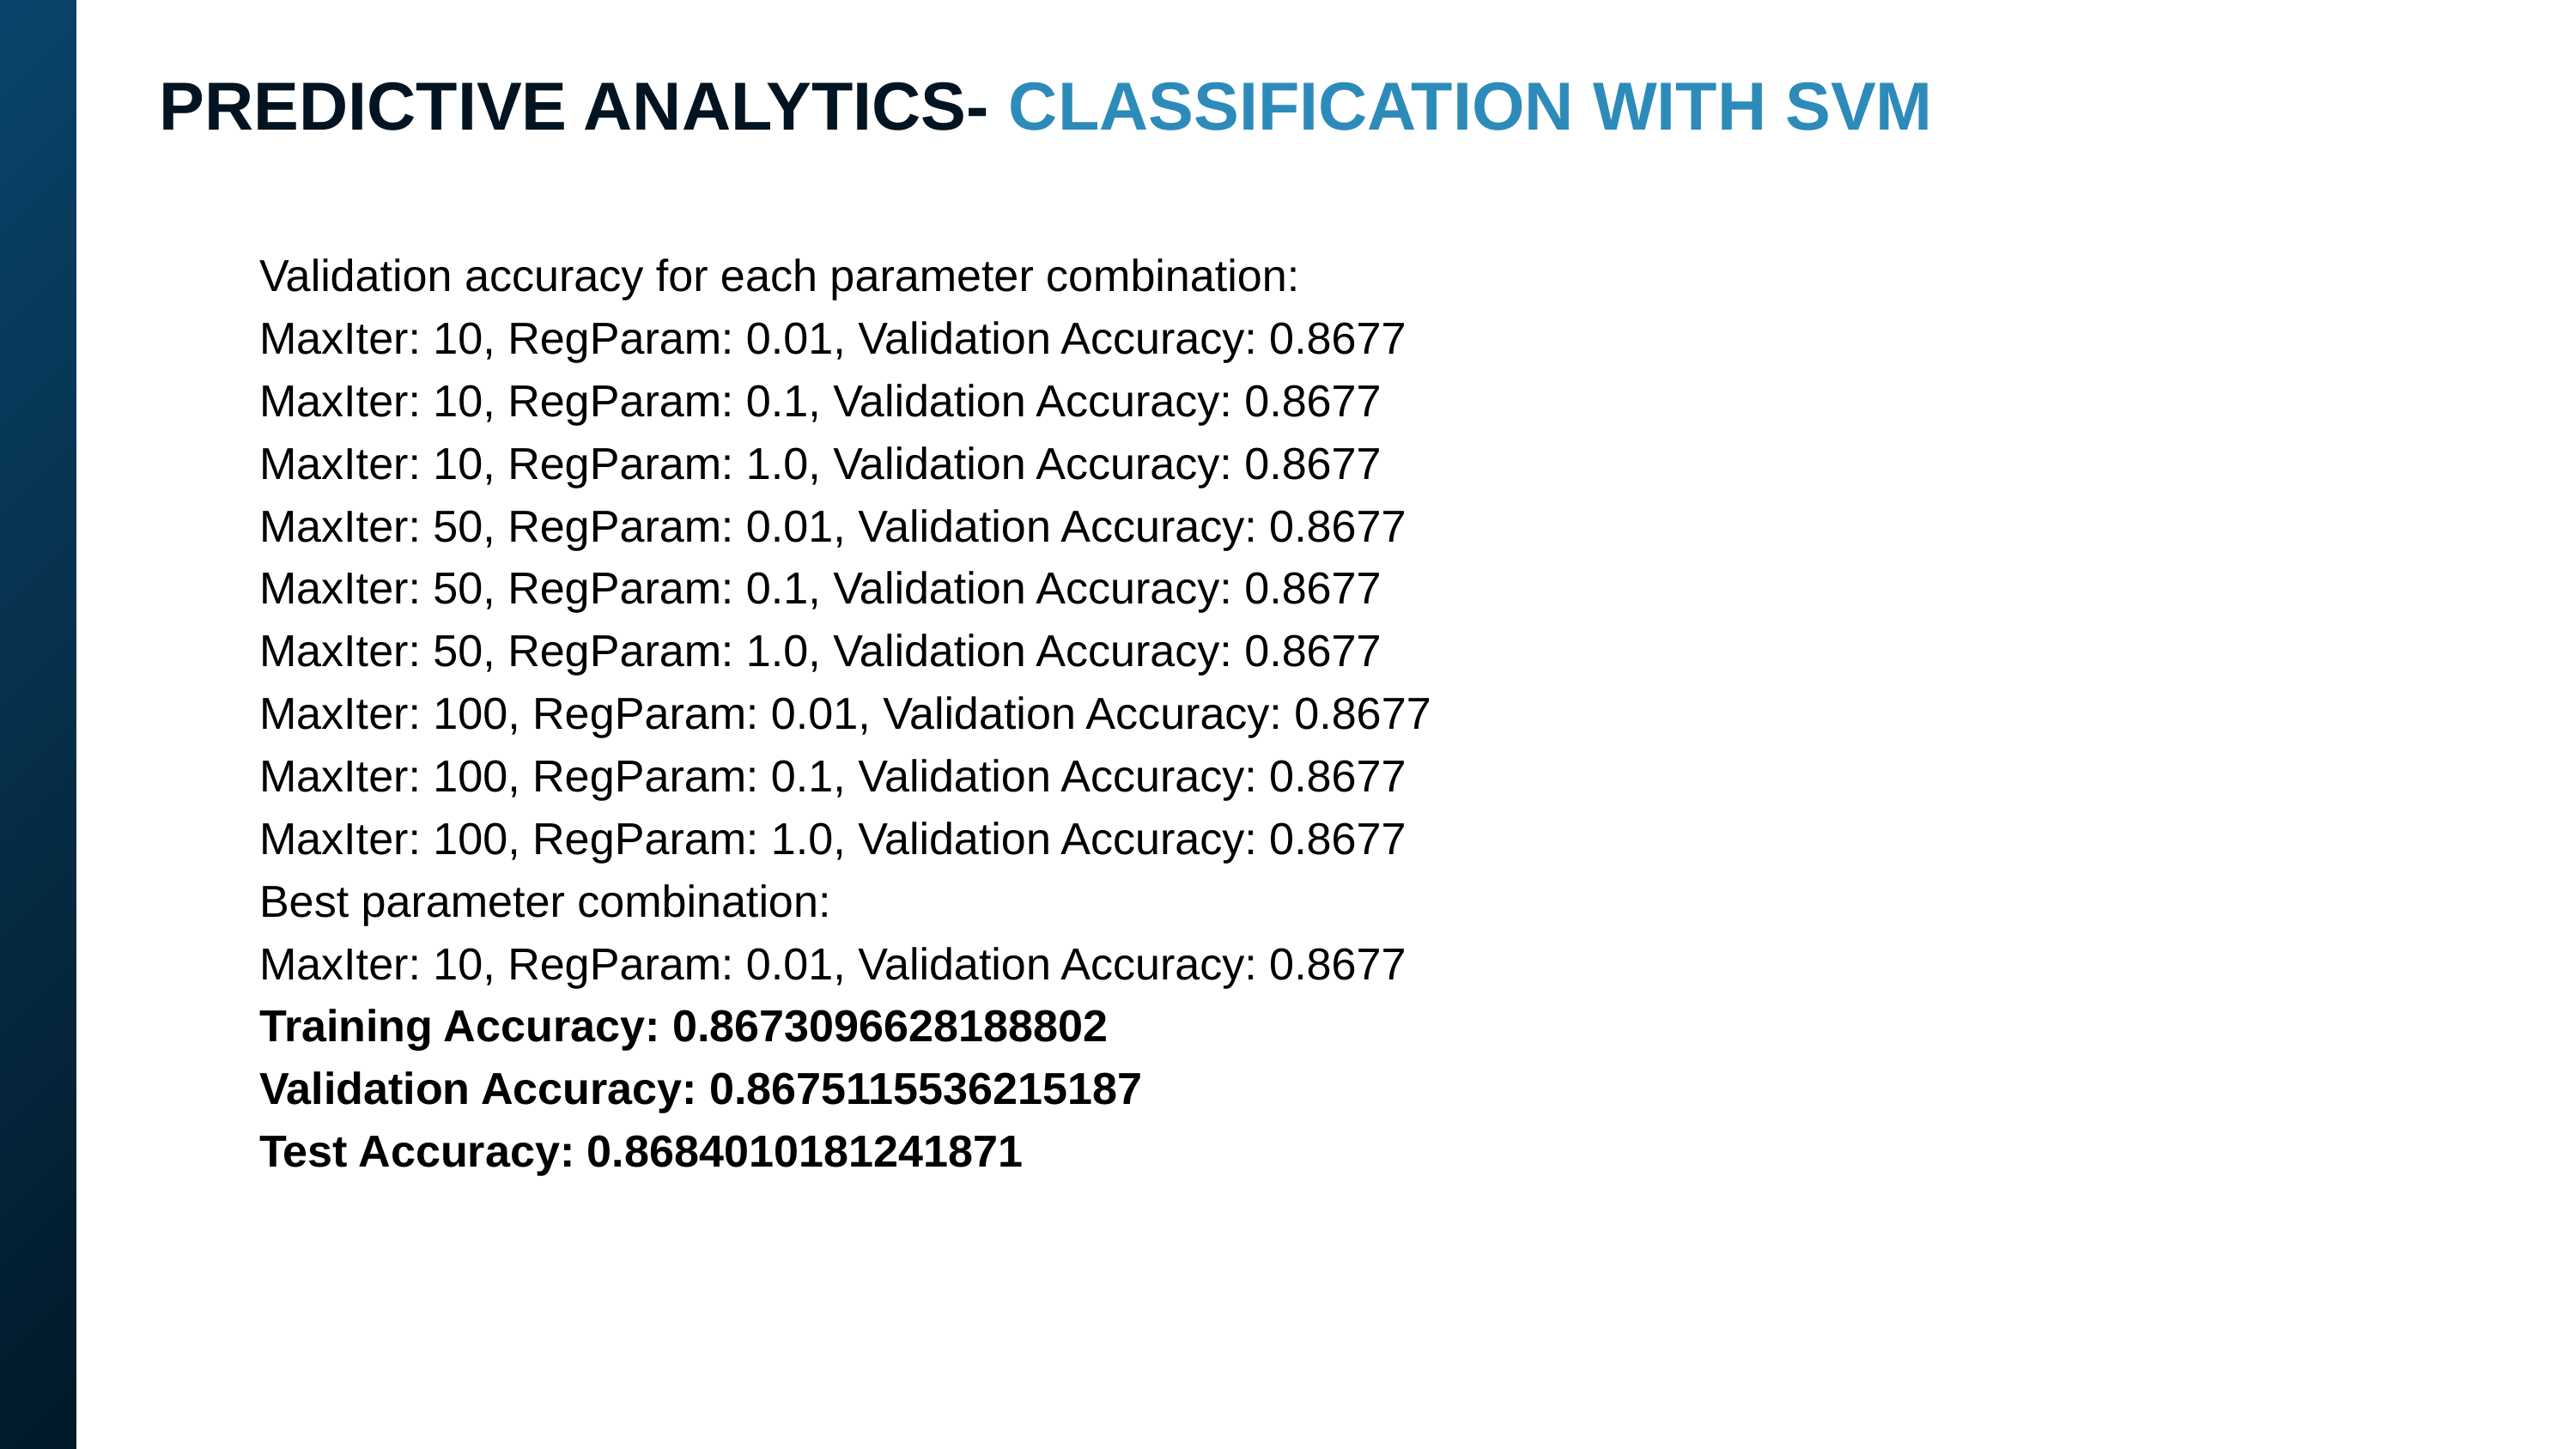

PREDICTIVE ANALYTICS- CLASSIFICATION WITH SVM
Validation accuracy for each parameter combination:
MaxIter: 10, RegParam: 0.01, Validation Accuracy: 0.8677
MaxIter: 10, RegParam: 0.1, Validation Accuracy: 0.8677
MaxIter: 10, RegParam: 1.0, Validation Accuracy: 0.8677
MaxIter: 50, RegParam: 0.01, Validation Accuracy: 0.8677
MaxIter: 50, RegParam: 0.1, Validation Accuracy: 0.8677
MaxIter: 50, RegParam: 1.0, Validation Accuracy: 0.8677
MaxIter: 100, RegParam: 0.01, Validation Accuracy: 0.8677
MaxIter: 100, RegParam: 0.1, Validation Accuracy: 0.8677
MaxIter: 100, RegParam: 1.0, Validation Accuracy: 0.8677
Best parameter combination:
MaxIter: 10, RegParam: 0.01, Validation Accuracy: 0.8677
Training Accuracy: 0.8673096628188802
Validation Accuracy: 0.8675115536215187
Test Accuracy: 0.8684010181241871